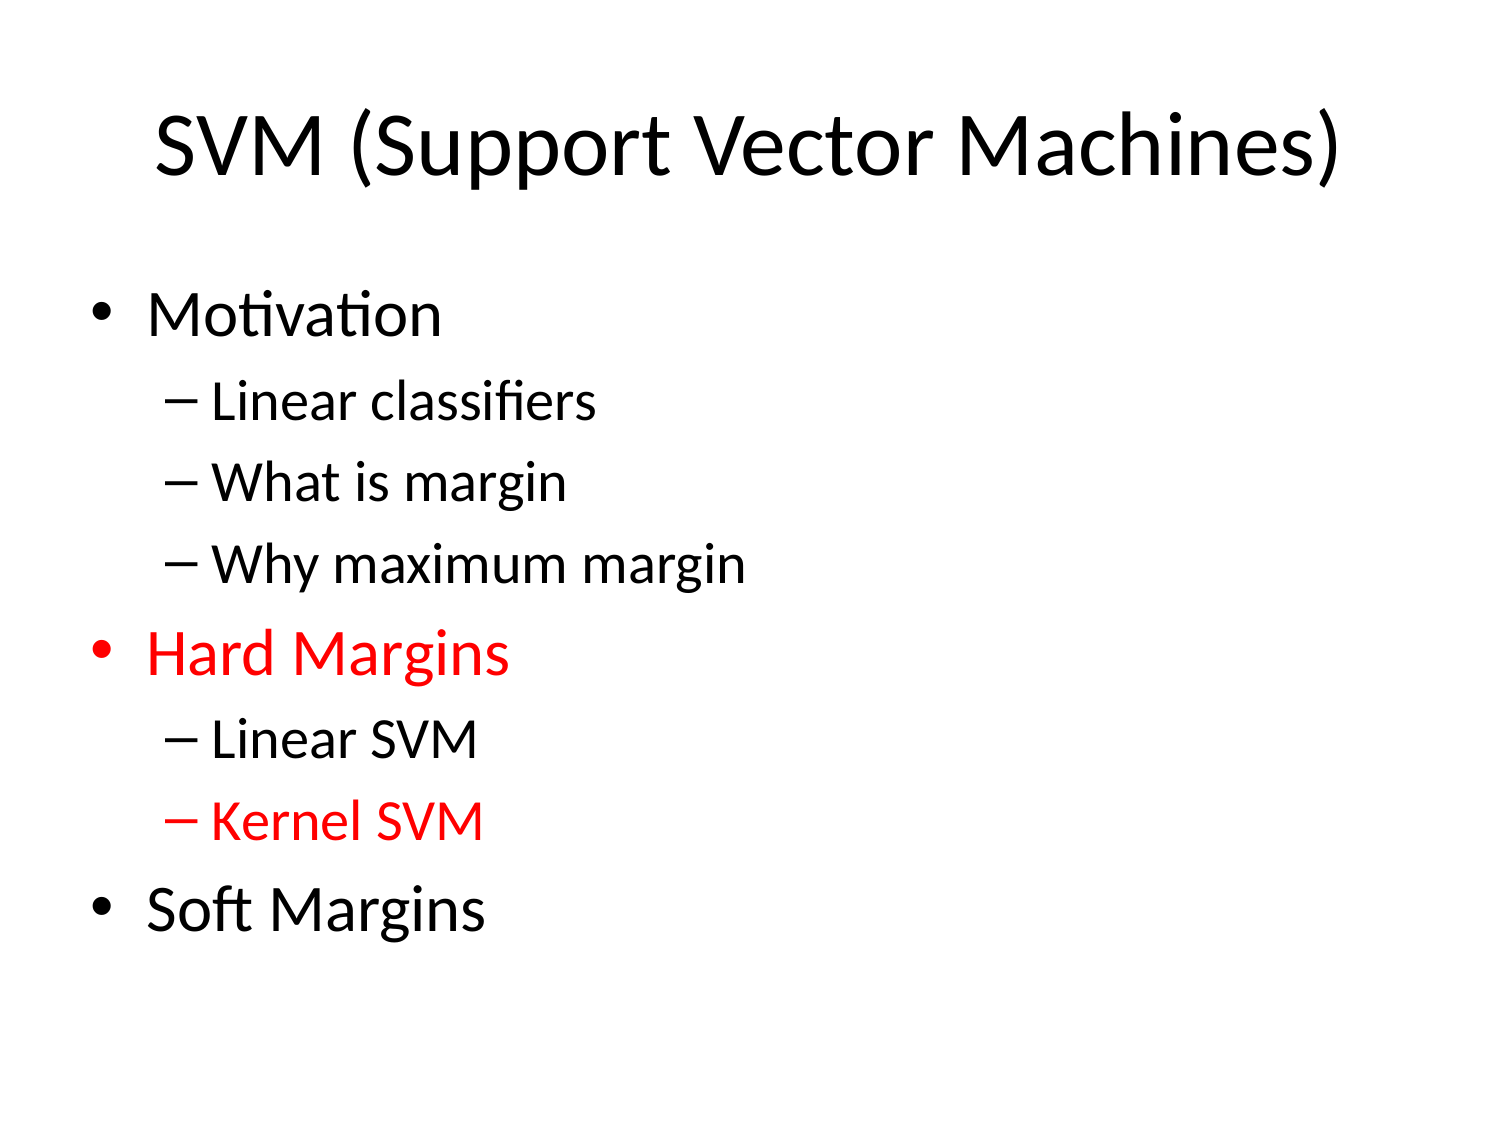

# SVM (Support Vector Machines)
Motivation
Linear classifiers
What is margin
Why maximum margin
Hard Margins
Linear SVM
Kernel SVM
Soft Margins